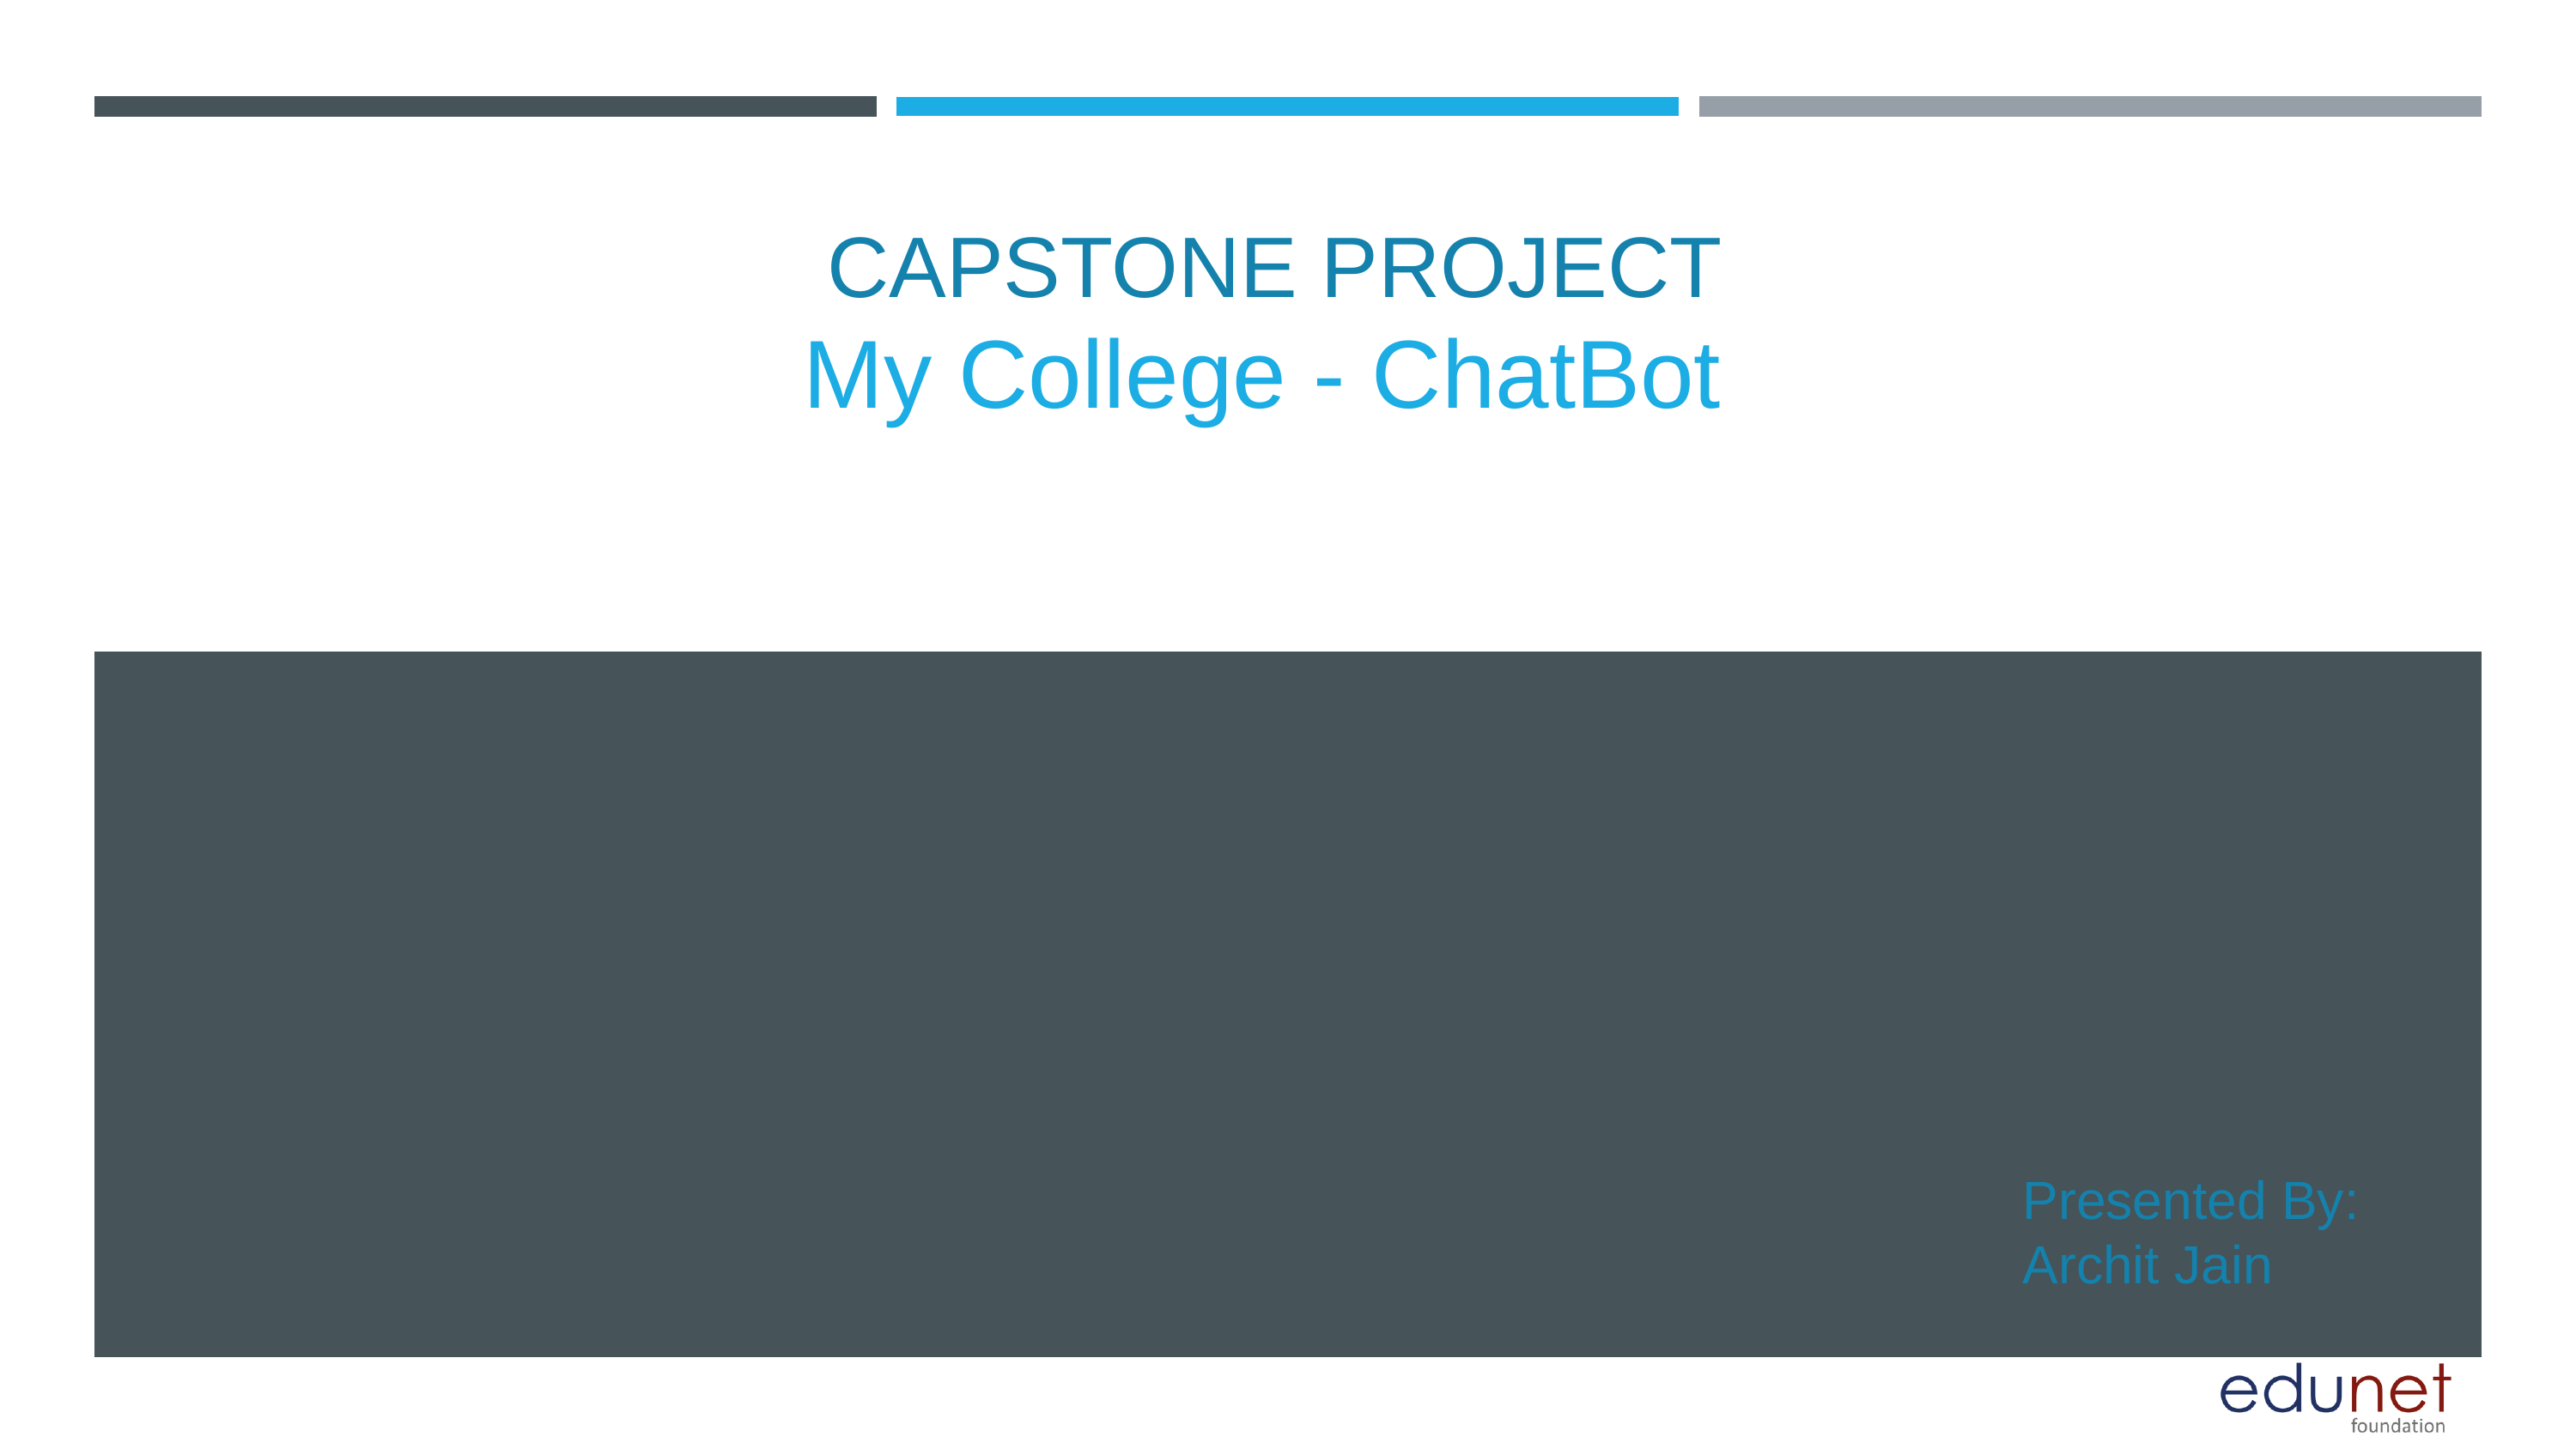

CAPSTONE PROJECT
My College - ChatBot

Presented By:
Archit Jain